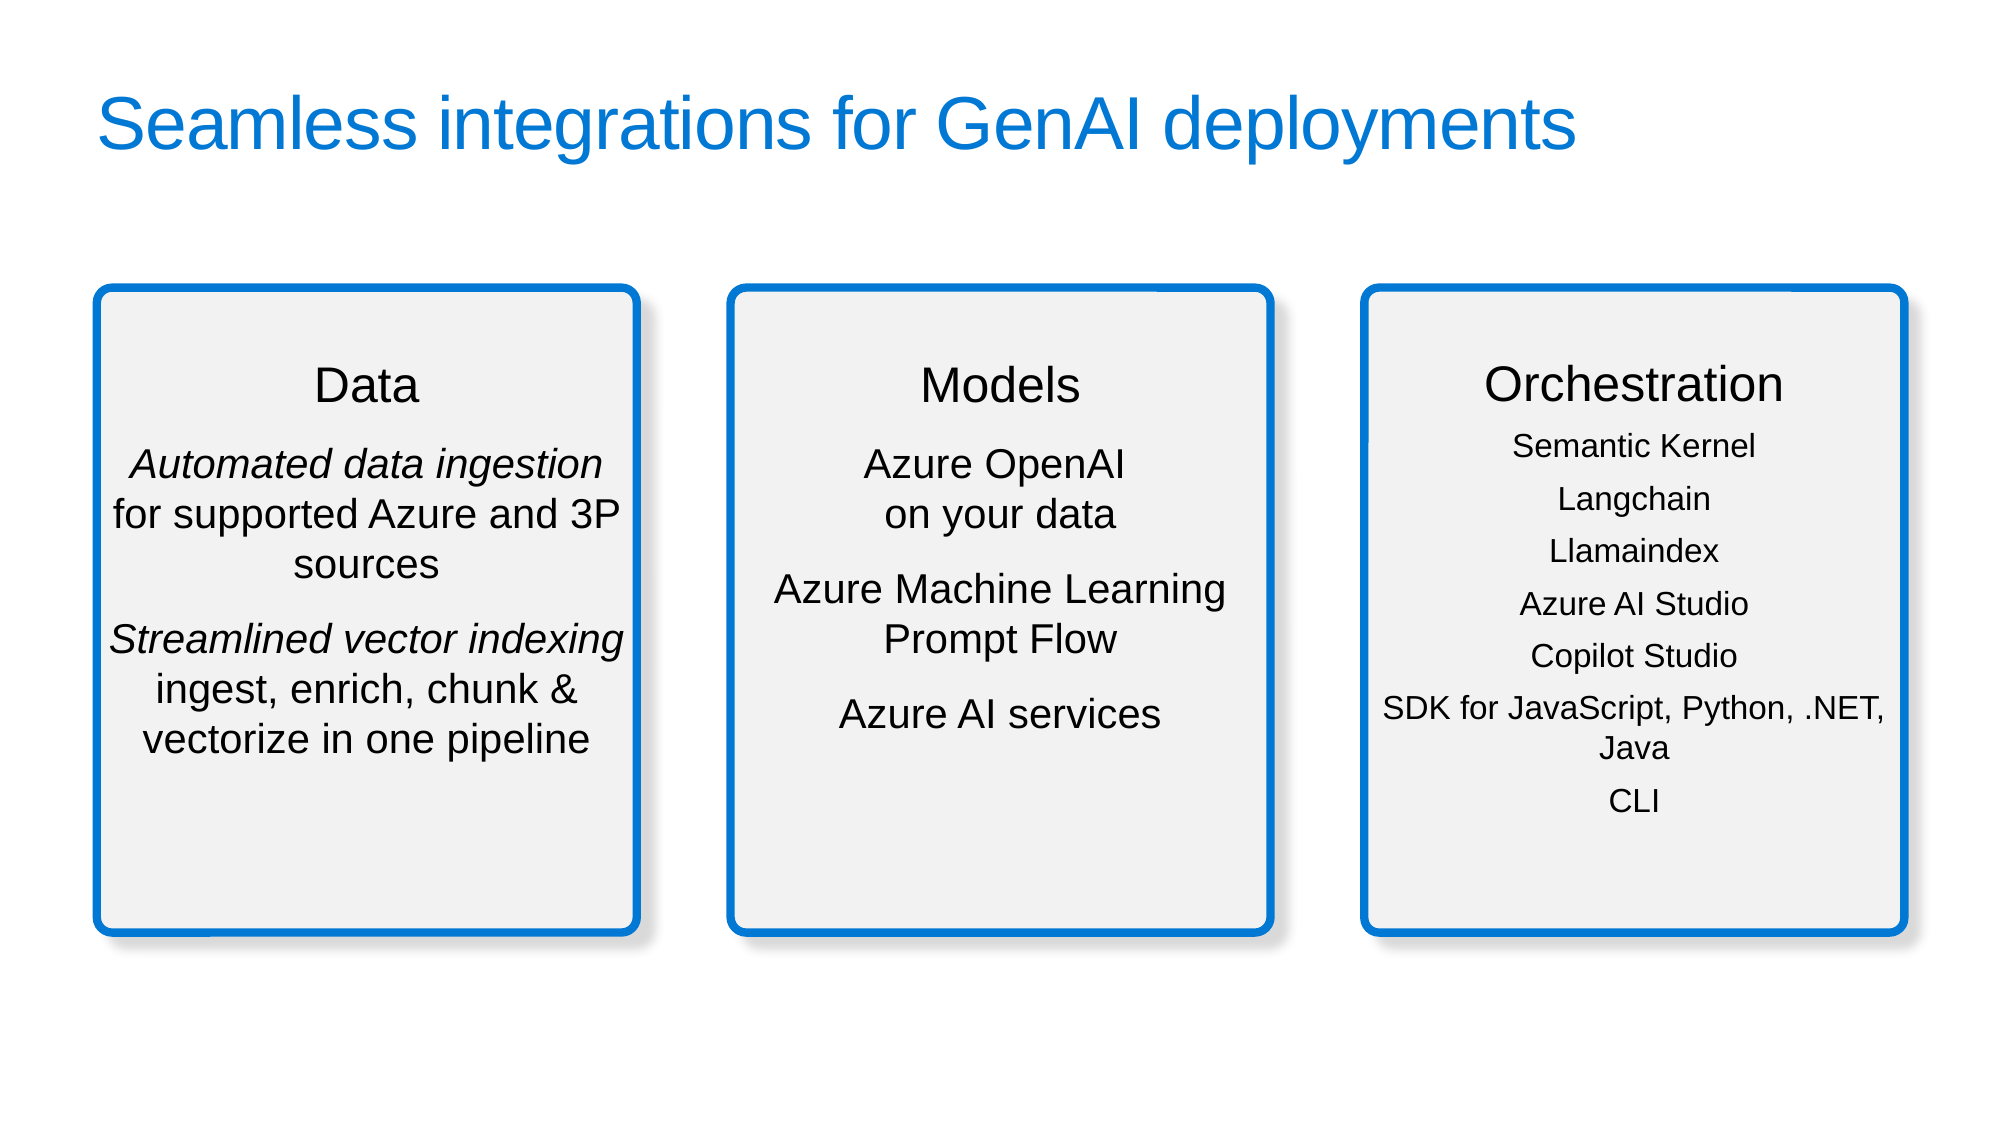

# Seamless integrations for GenAI deployments
Data
Automated data ingestion for supported Azure and 3P sources
Streamlined vector indexing ingest, enrich, chunk & vectorize in one pipeline
Models
Azure OpenAI
on your data
Azure Machine Learning Prompt Flow
Azure AI services

Orchestration
Semantic Kernel
Langchain
Llamaindex
Azure AI Studio
Copilot Studio
SDK for JavaScript, Python, .NET, Java
CLI